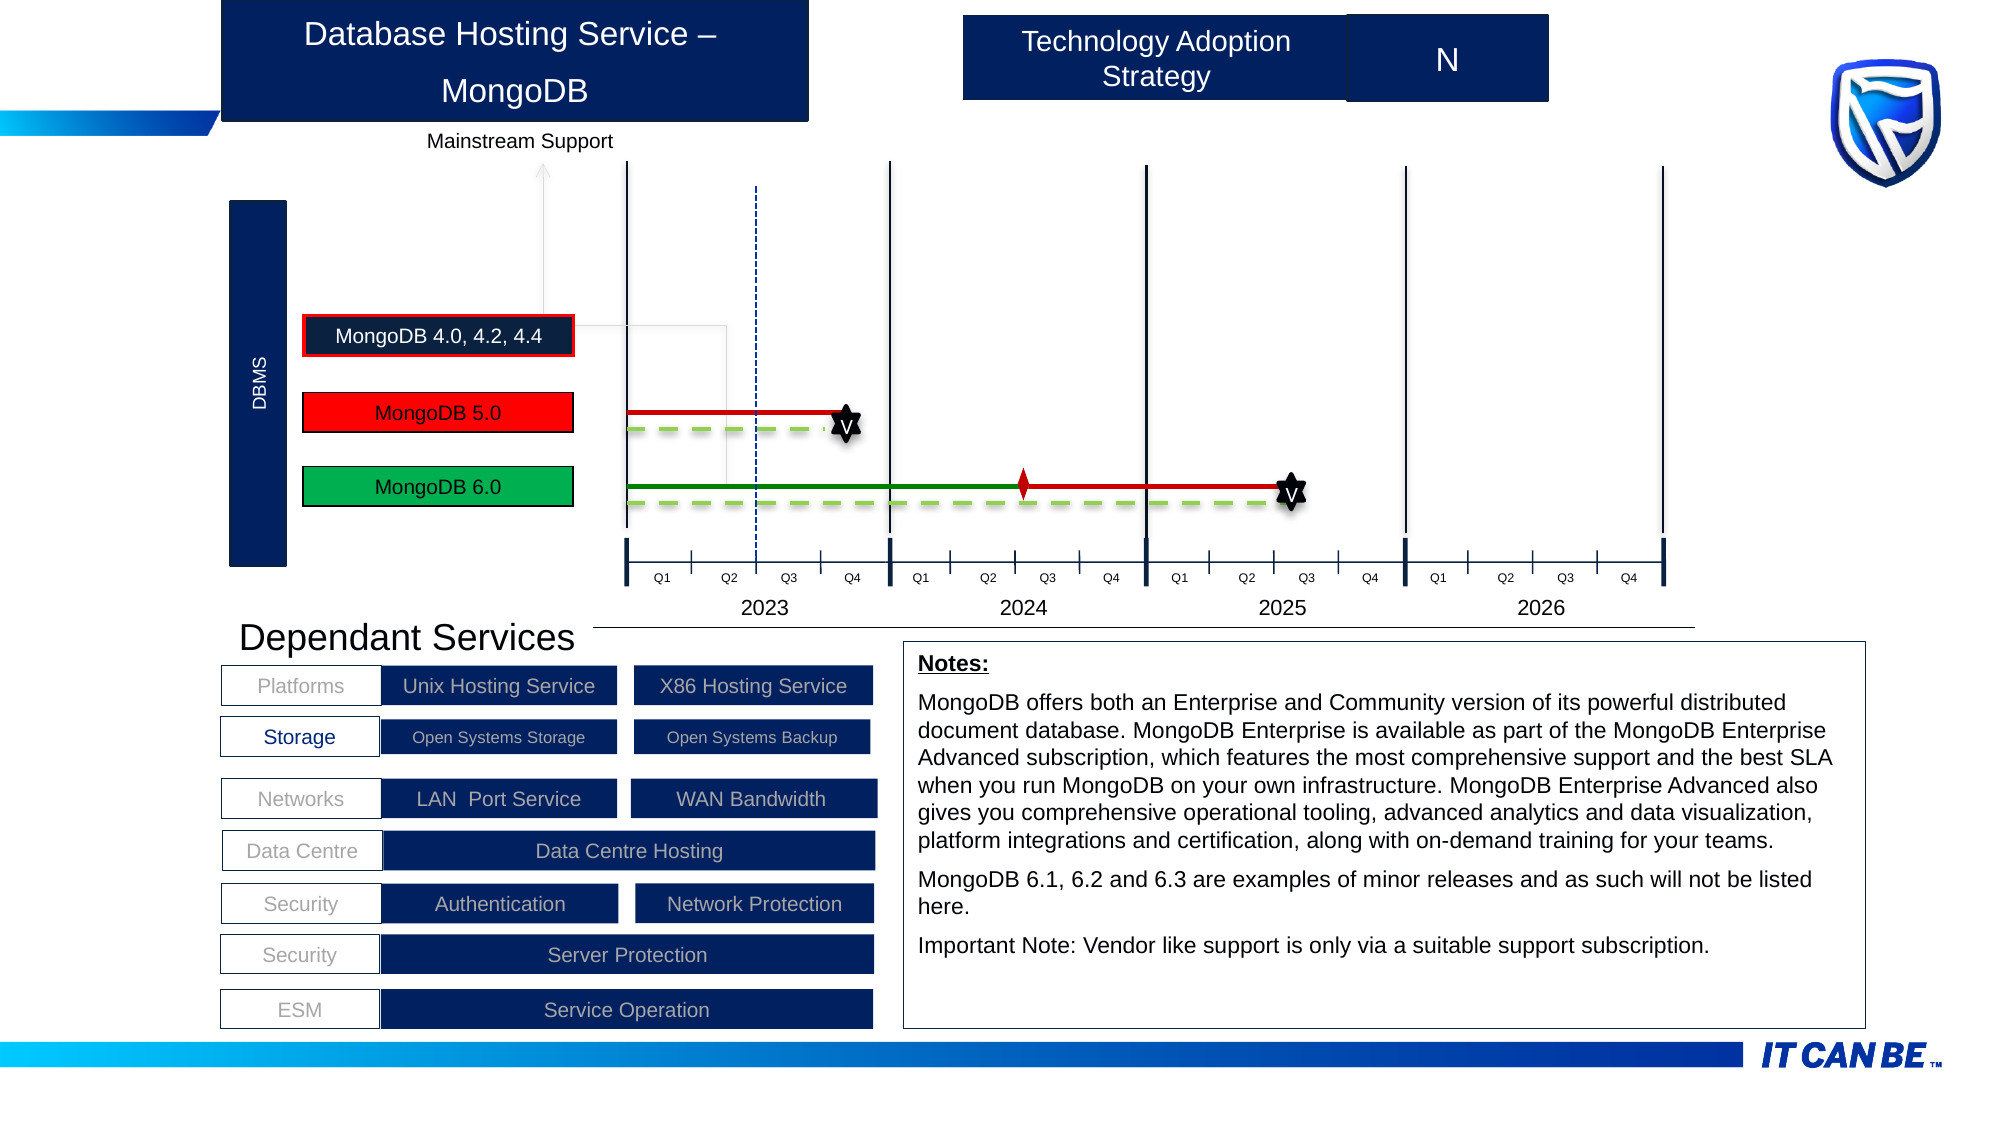

Database Hosting Service –
MongoDB
Technology Adoption Strategy
N
Mainstream Support
MongoDB 4.0, 4.2, 4.4
DBMS
MongoDB 5.0
V

MongoDB 6.0

V

Q1
Q2
Q3
Q4

Q1
Q2
Q3
Q4

Q1
Q2
Q3
Q4

Q1
Q2
Q3
Q4
2023
2024
2025
2026
Dependant Services
Notes:
MongoDB offers both an Enterprise and Community version of its powerful distributed document database. MongoDB Enterprise is available as part of the MongoDB Enterprise Advanced subscription, which features the most comprehensive support and the best SLA when you run MongoDB on your own infrastructure. MongoDB Enterprise Advanced also gives you comprehensive operational tooling, advanced analytics and data visualization, platform integrations and certification, along with on-demand training for your teams.
MongoDB 6.1, 6.2 and 6.3 are examples of minor releases and as such will not be listed here.
Important Note: Vendor like support is only via a suitable support subscription.
X86 Hosting Service
Platforms
Unix Hosting Service
Storage
Open Systems Storage
Open Systems Backup
Networks
LAN  Port Service
WAN Bandwidth
Data Centre
Data Centre Hosting
Security
Network Protection
Authentication
Security
Server Protection
ESM
Service Operation